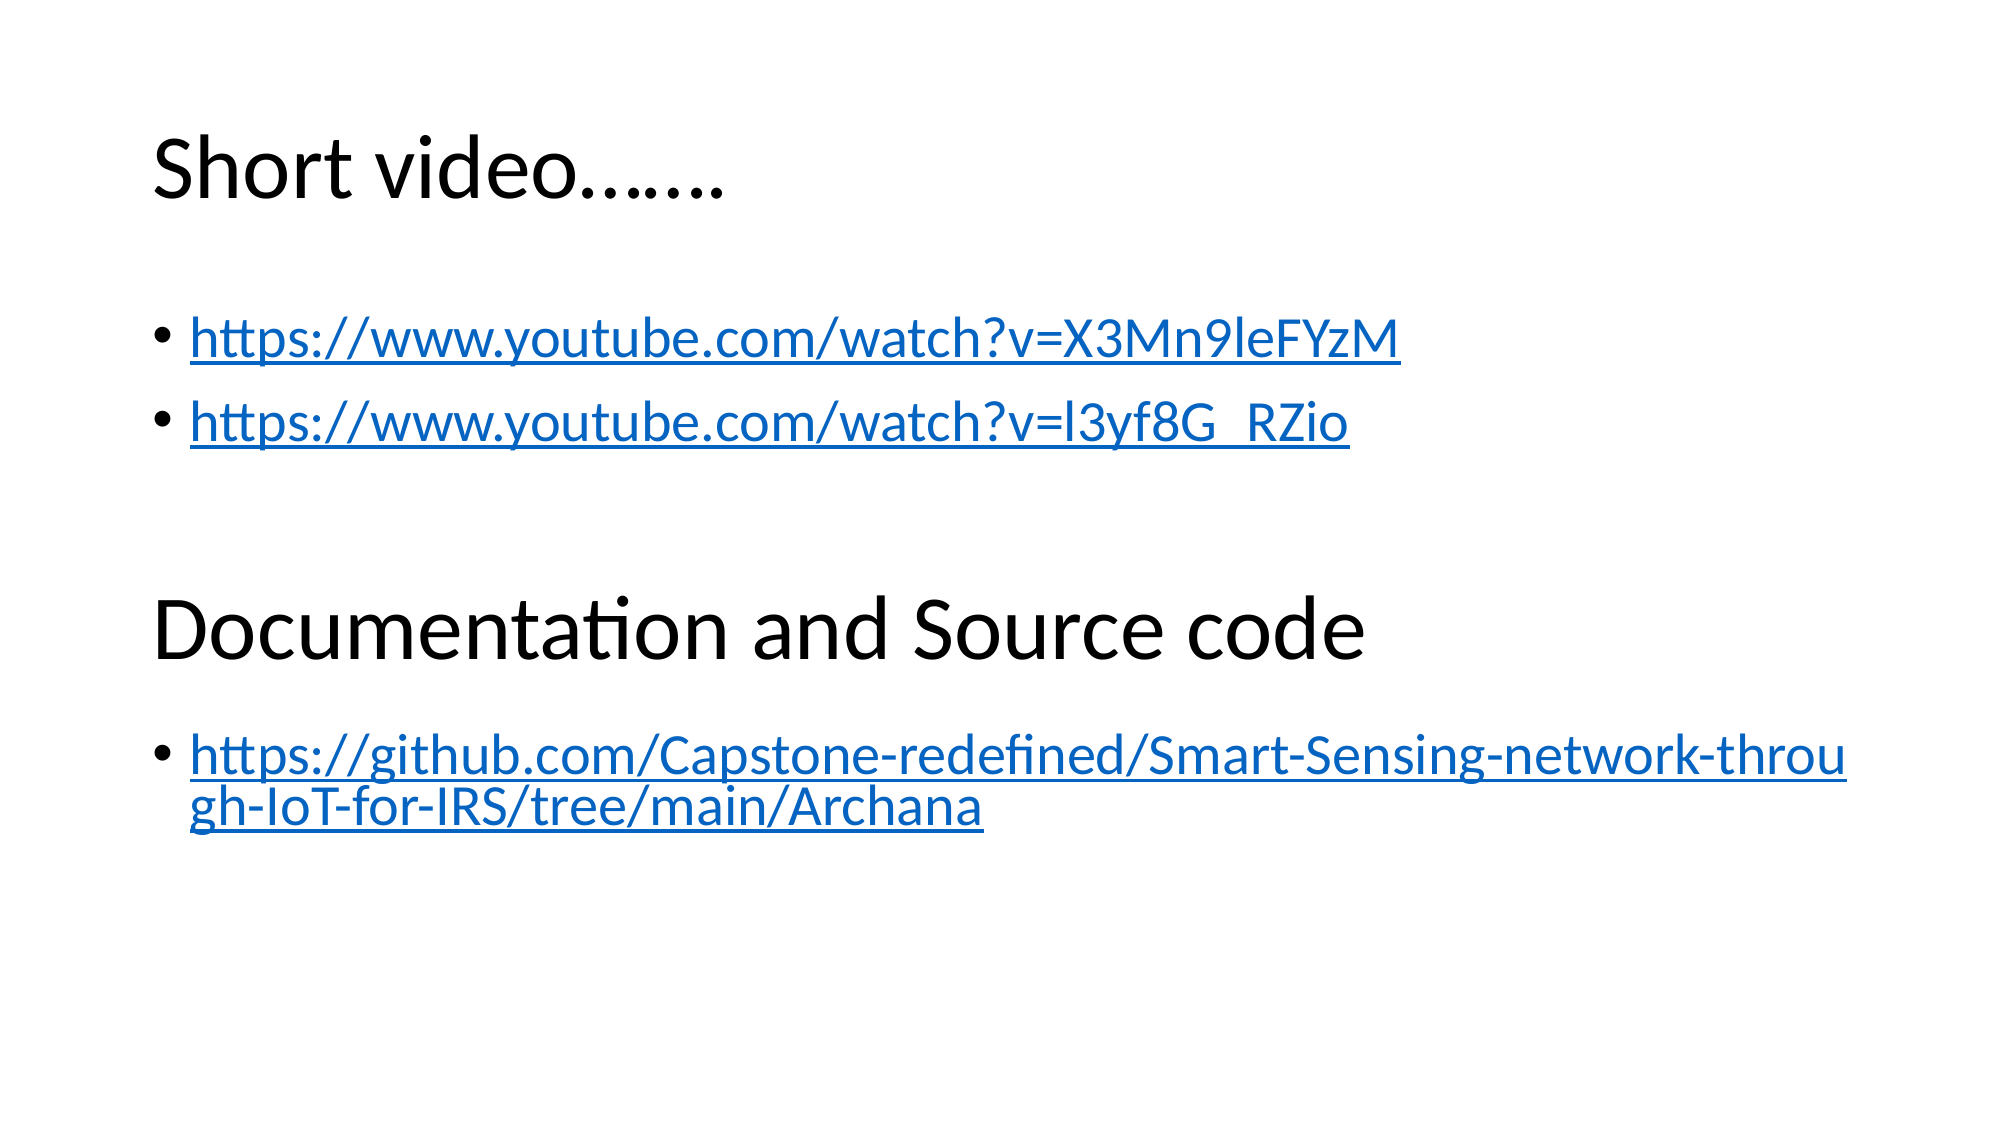

# Short video…….
https://www.youtube.com/watch?v=X3Mn9leFYzM
https://www.youtube.com/watch?v=l3yf8G_RZio

Documentation and Source code

https://github.com/Capstone-redefined/Smart-Sensing-network-through-IoT-for-IRS/tree/main/Archana